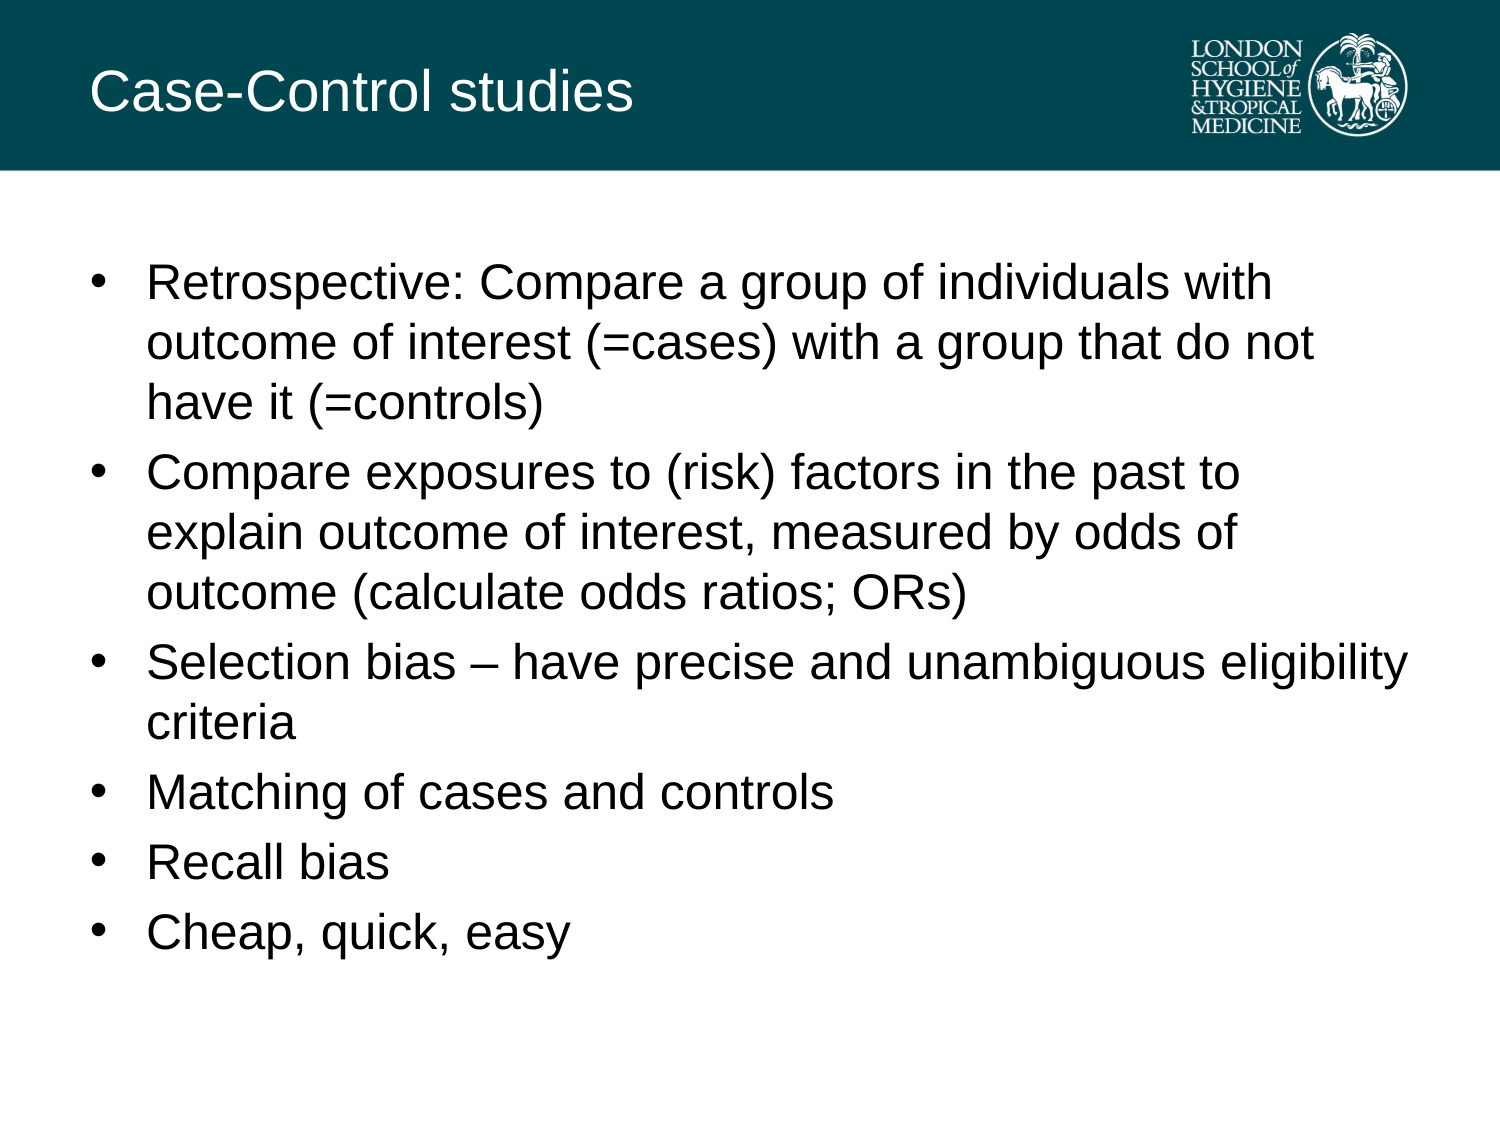

# Case-Control studies
Retrospective: Compare a group of individuals with outcome of interest (=cases) with a group that do not have it (=controls)
Compare exposures to (risk) factors in the past to explain outcome of interest, measured by odds of outcome (calculate odds ratios; ORs)
Selection bias – have precise and unambiguous eligibility criteria
Matching of cases and controls
Recall bias
Cheap, quick, easy